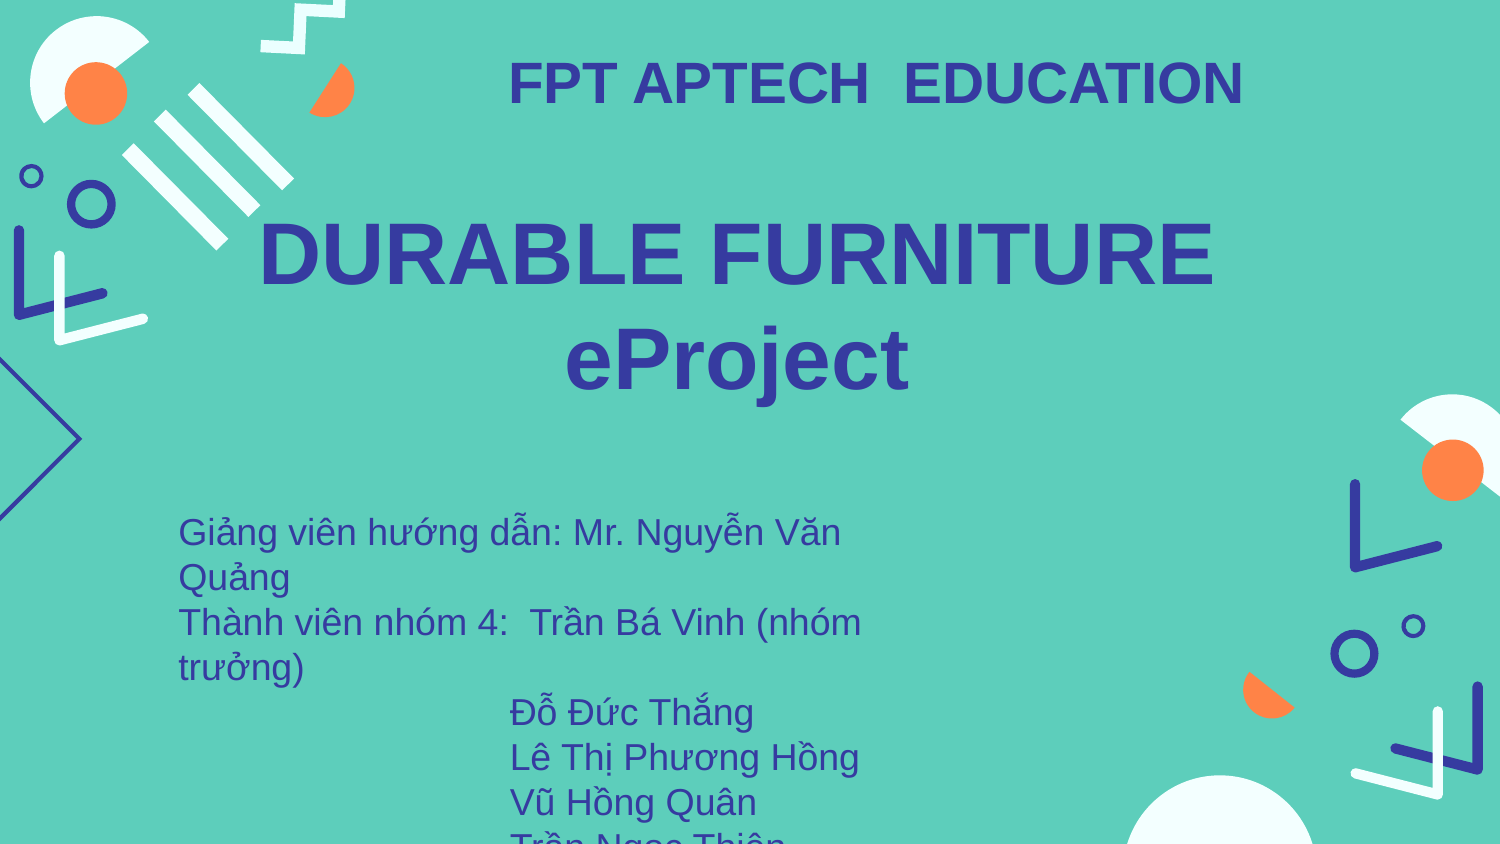

# FPT APTECH  EDUCATION
DURABLE FURNITURE eProject
Giảng viên hướng dẫn: Mr. Nguyễn Văn Quảng
Thành viên nhóm 4:  Trần Bá Vinh (nhóm trưởng)
		   Đỗ Đức Thắng
		   Lê Thị Phương Hồng
		   Vũ Hồng Quân
		   Trần Ngọc Thiện